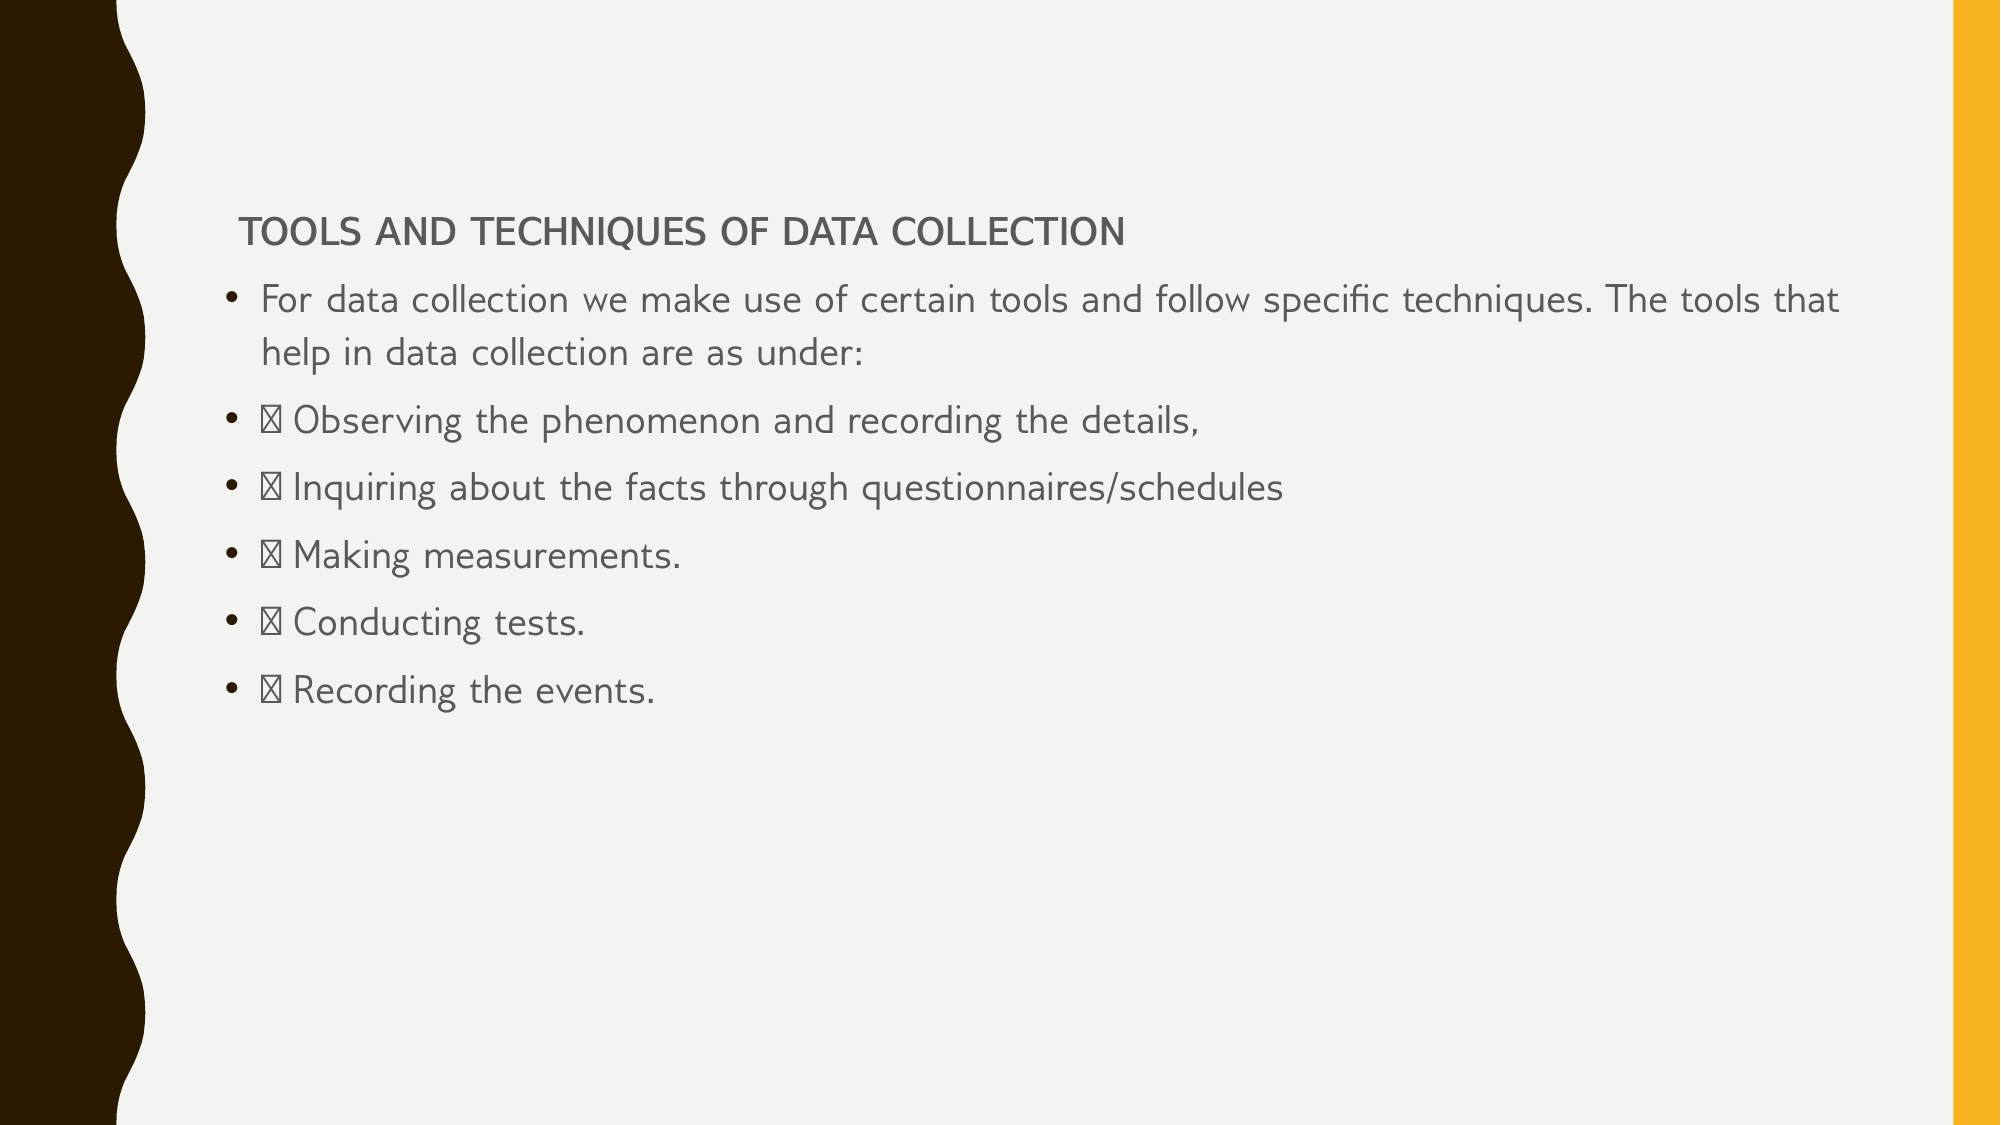

TOOLS AND TECHNIQUES OF DATA COLLECTION
For data collection we make use of certain tools and follow specific techniques. The tools that help in data collection are as under:
􀁺 Observing the phenomenon and recording the details,
􀁺 Inquiring about the facts through questionnaires/schedules
􀁺 Making measurements.
􀁺 Conducting tests.
􀁺 Recording the events.